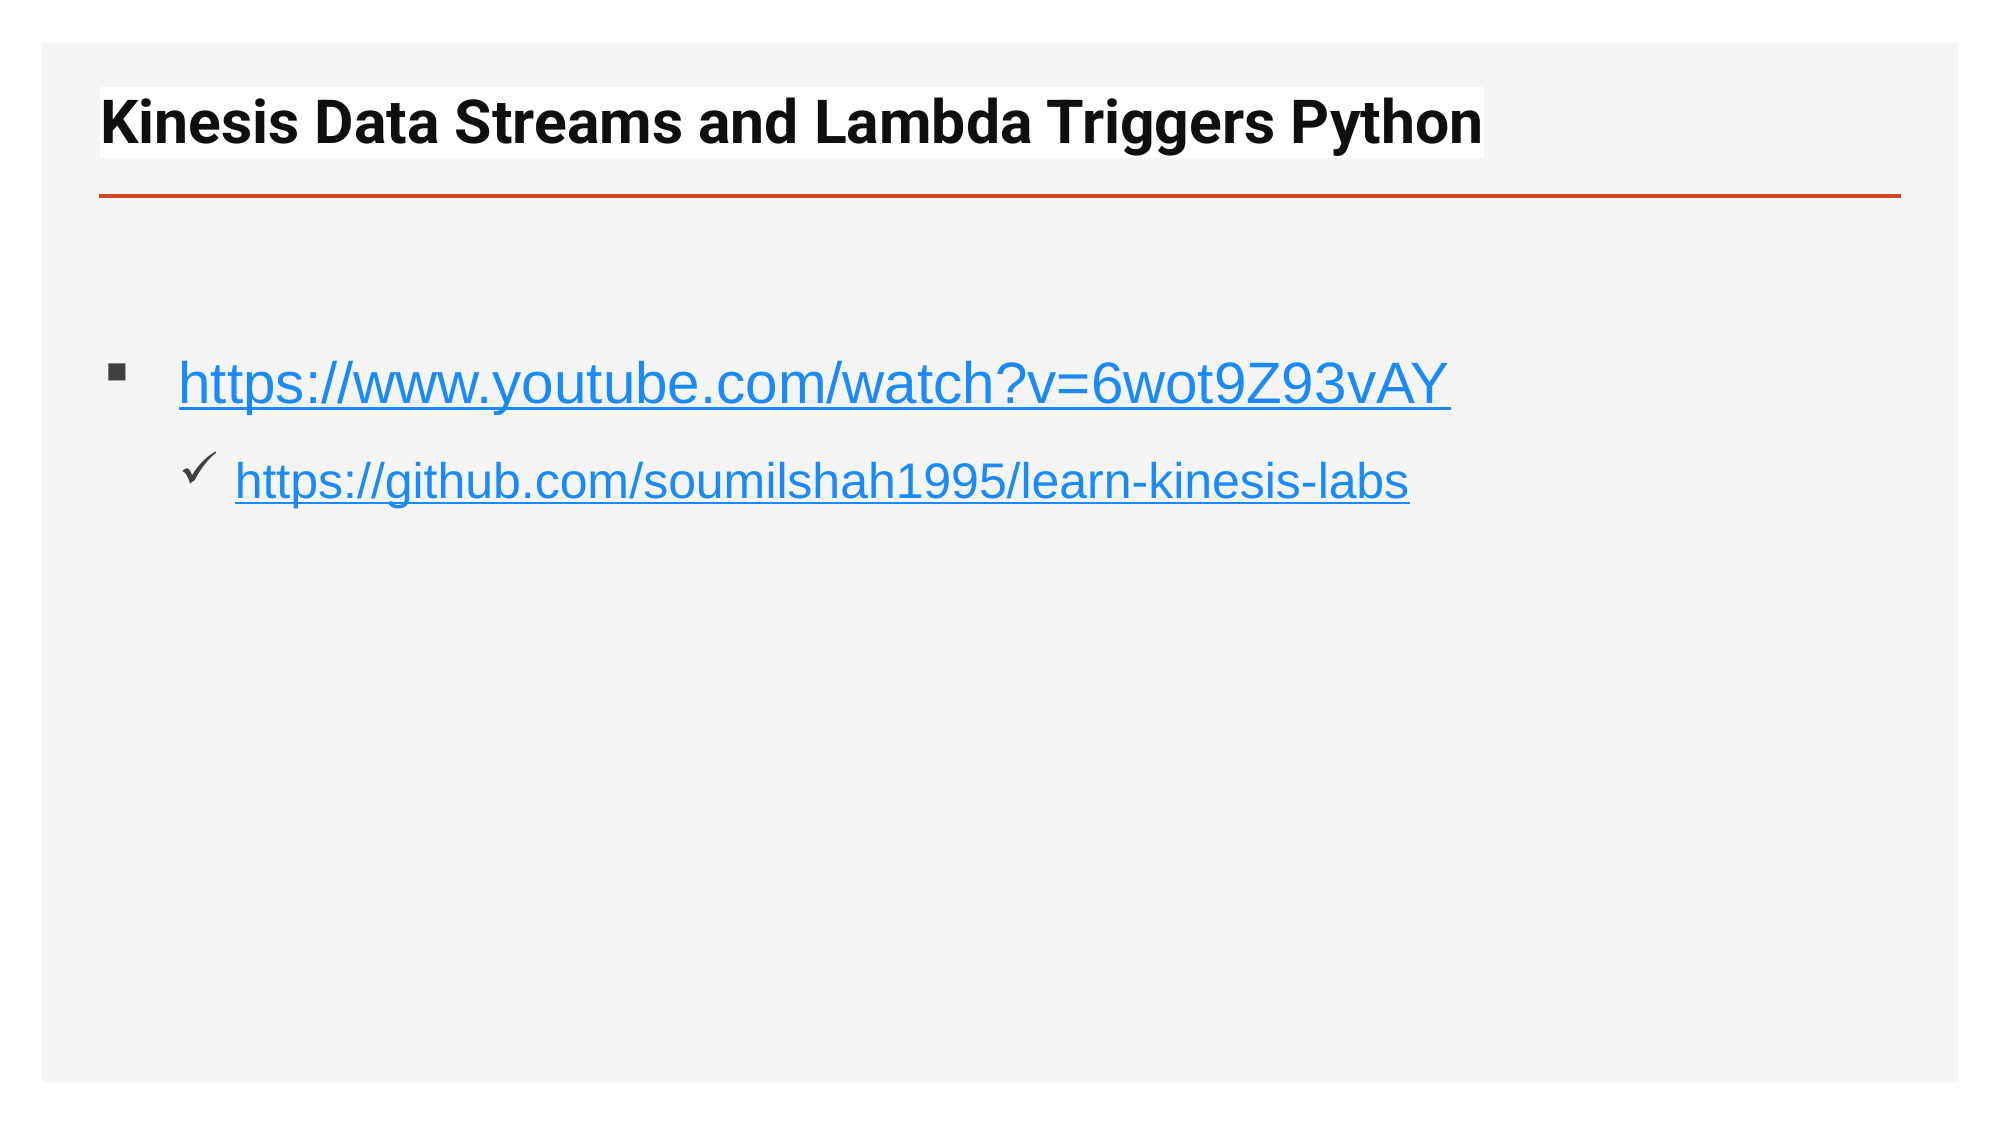

# Kinesis Data Streams and Lambda Triggers Python

https://www.youtube.com/watch?v=6wot9Z93vAY
https://github.com/soumilshah1995/learn-kinesis-labs